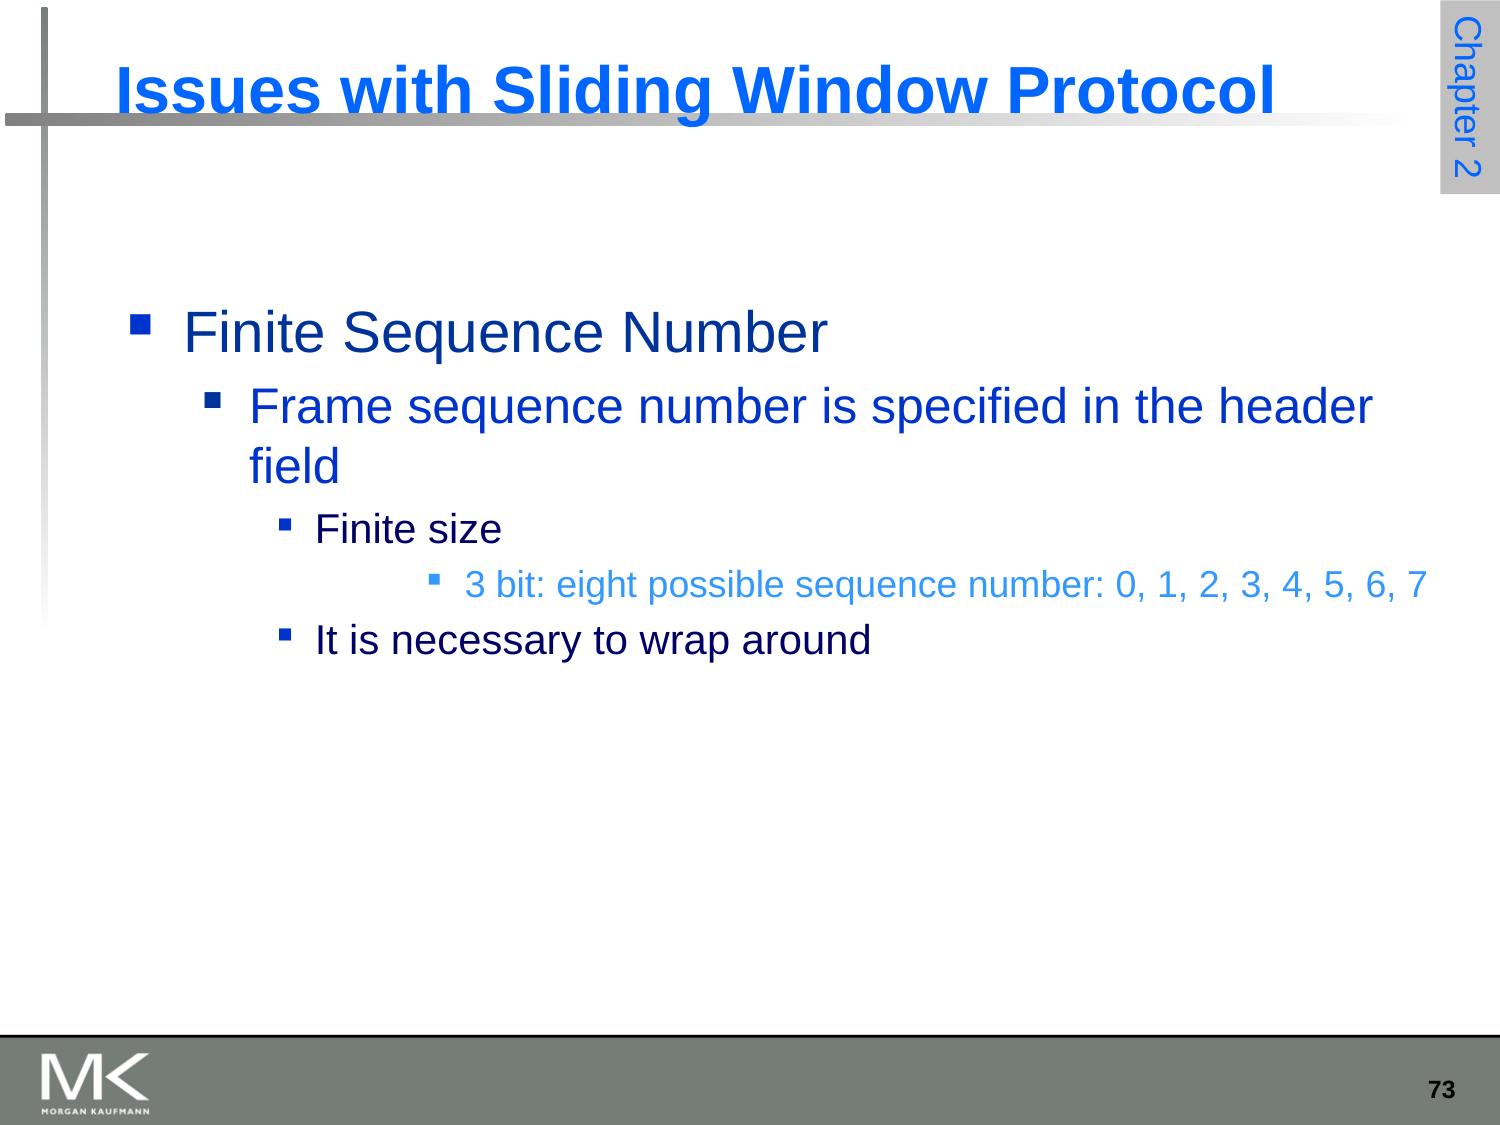

# Issues with Sliding Window Protocol

Finite Sequence Number
Frame sequence number is specified in the header field
Finite size
3 bit: eight possible sequence number: 0, 1, 2, 3, 4, 5, 6, 7
It is necessary to wrap around